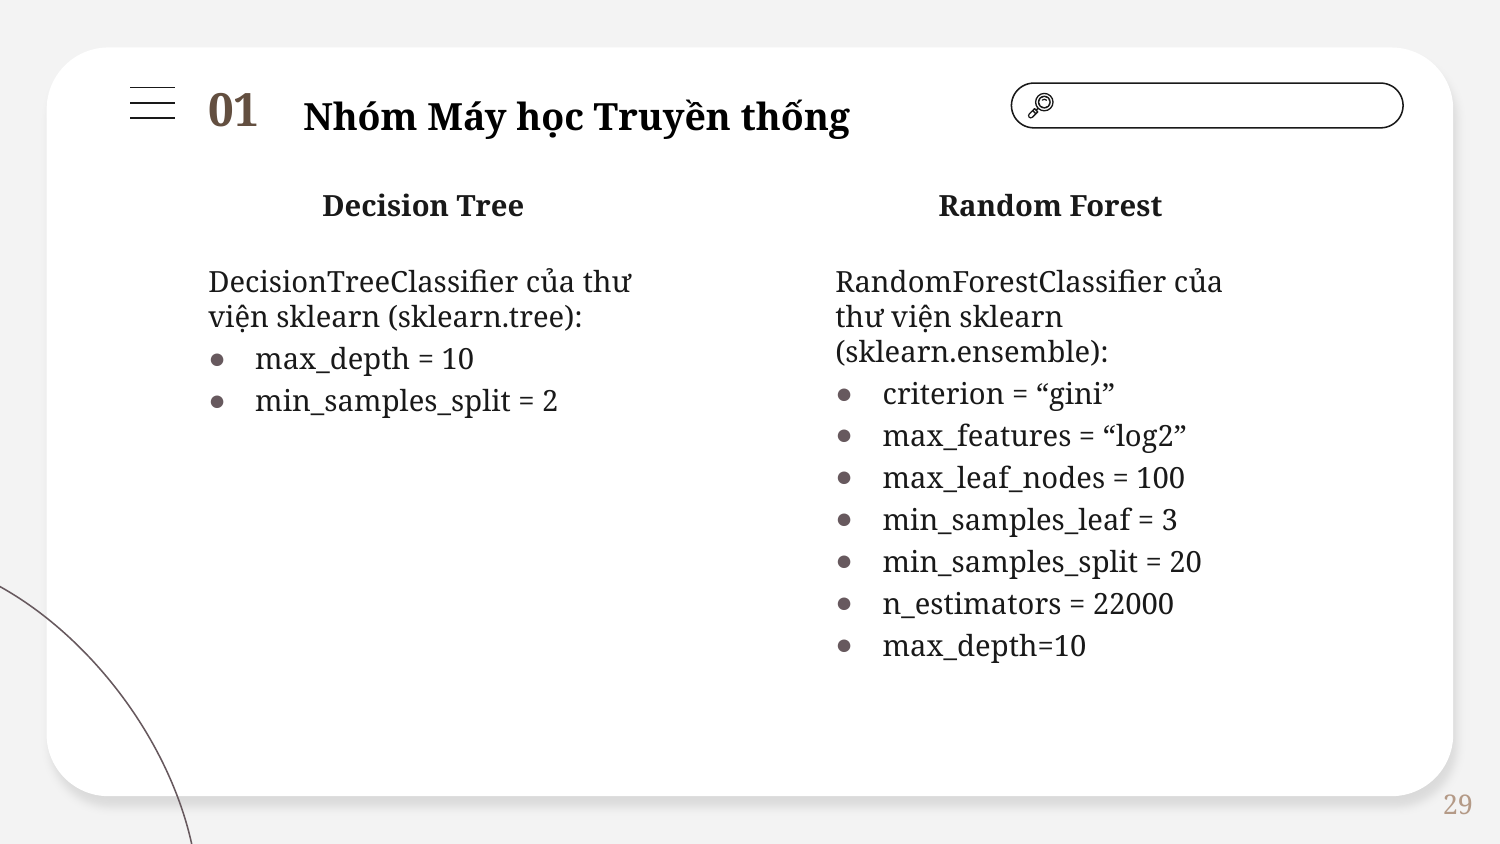

Nhóm Máy học Truyền thống
01
Decision Tree
Random Forest
DecisionTreeClassifier của thư viện sklearn (sklearn.tree):
max_depth = 10
min_samples_split = 2
RandomForestClassifier của thư viện sklearn (sklearn.ensemble):
criterion = “gini”
max_features = “log2”
max_leaf_nodes = 100
min_samples_leaf = 3
min_samples_split = 20
n_estimators = 22000
max_depth=10
29